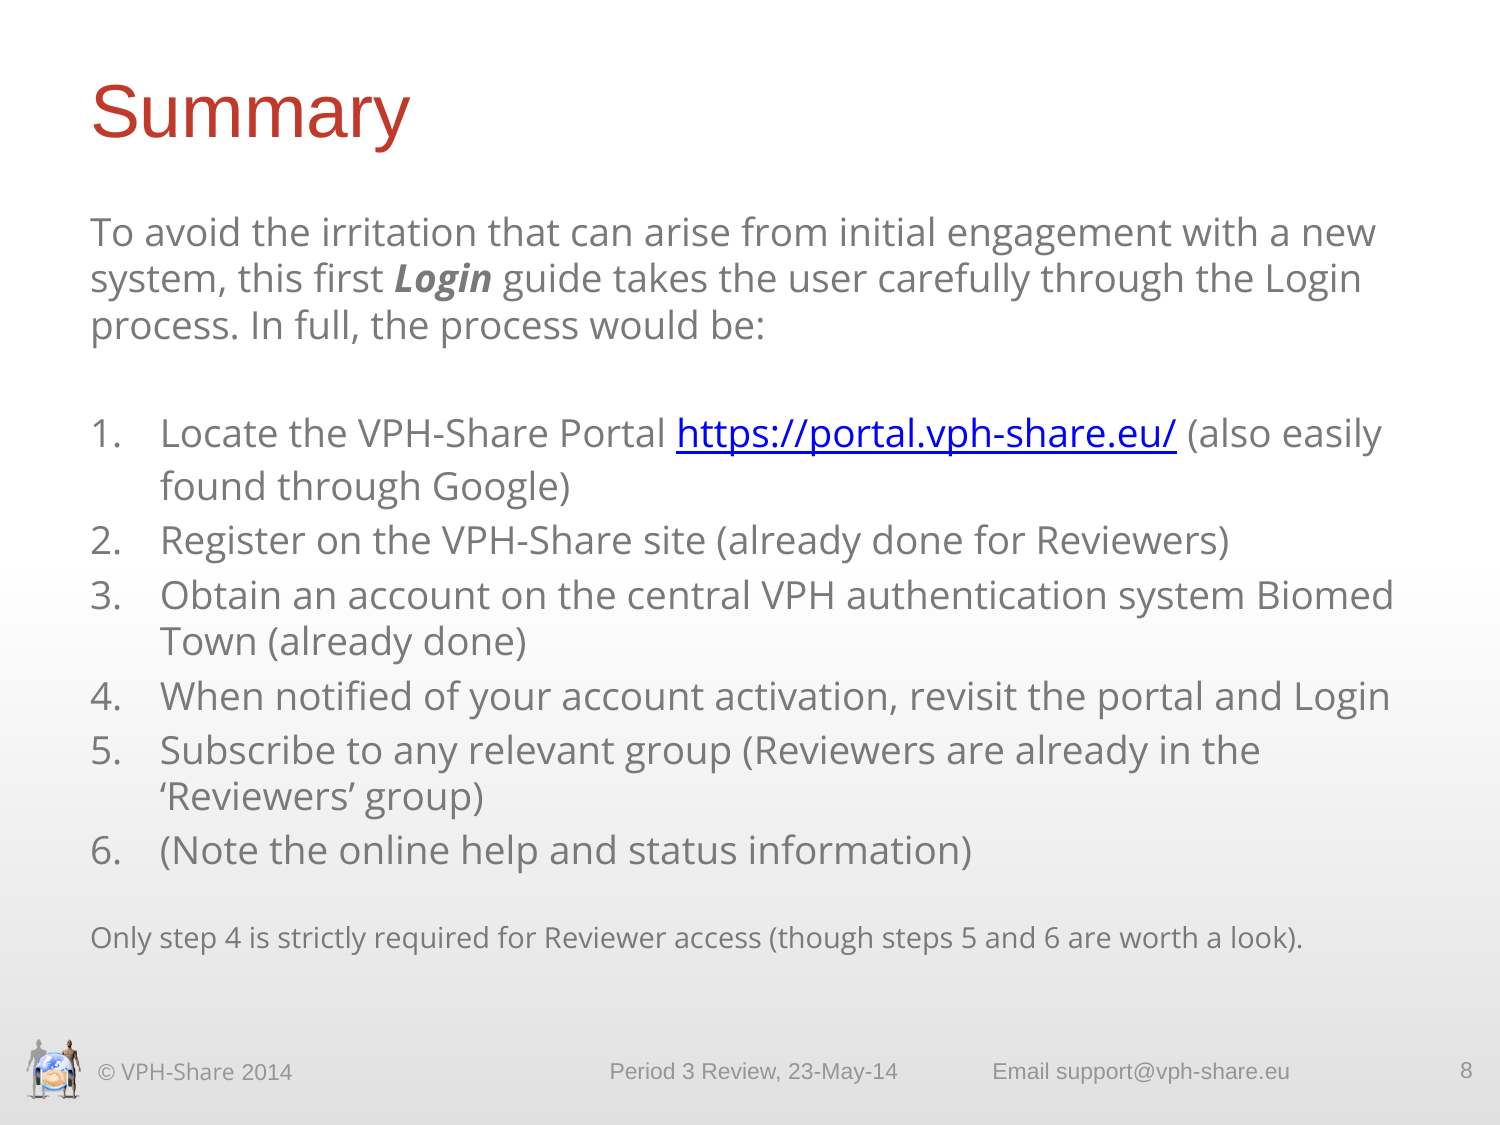

# Summary
To avoid the irritation that can arise from initial engagement with a new system, this first Login guide takes the user carefully through the Login process. In full, the process would be:

Locate the VPH-Share Portal https://portal.vph-share.eu/ (also easily found through Google)
Register on the VPH-Share site (already done for Reviewers)
Obtain an account on the central VPH authentication system Biomed Town (already done)
When notified of your account activation, revisit the portal and Login
Subscribe to any relevant group (Reviewers are already in the ‘Reviewers’ group)
(Note the online help and status information)

Only step 4 is strictly required for Reviewer access (though steps 5 and 6 are worth a look).